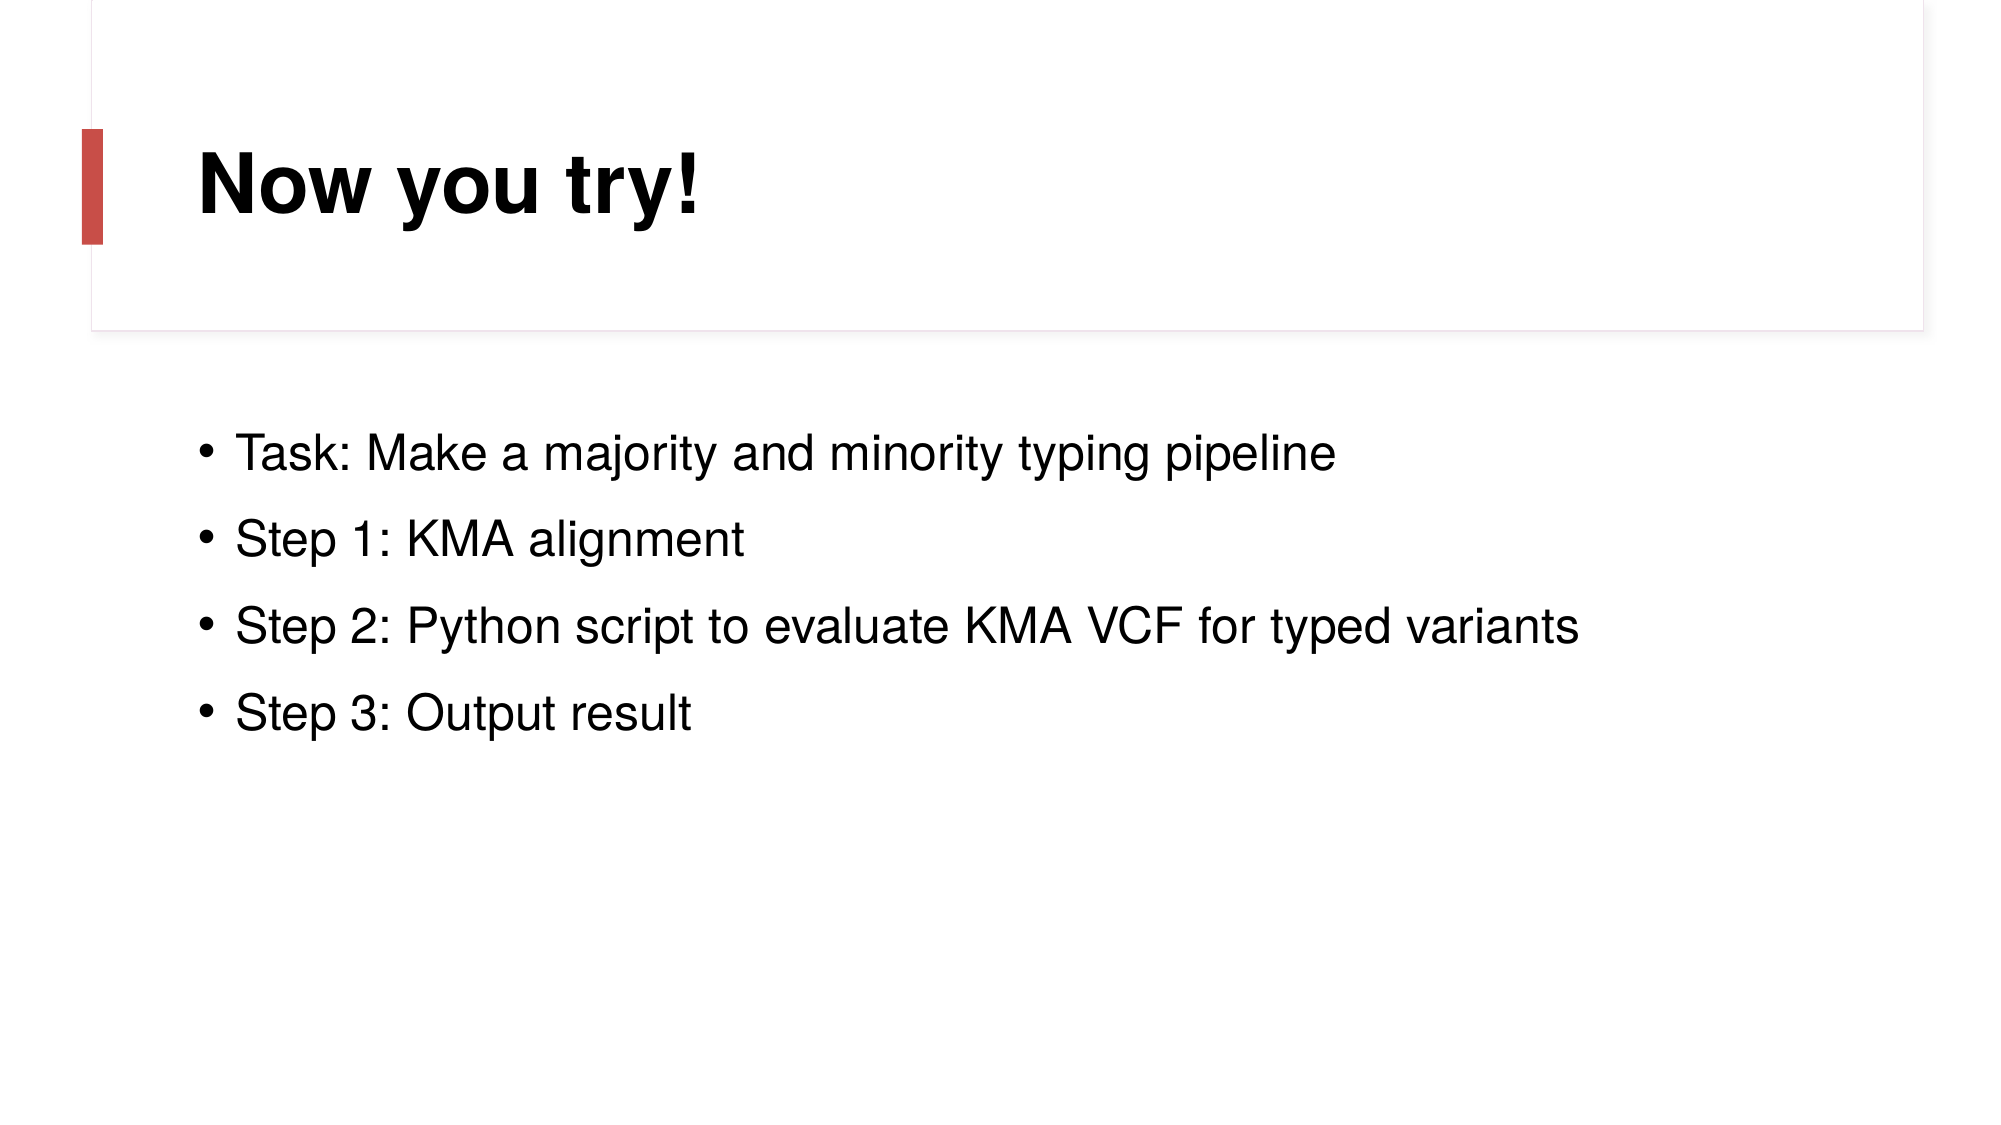

# Now you try!
Task: Make a majority and minority typing pipeline
Step 1: KMA alignment
Step 2: Python script to evaluate KMA VCF for typed variants
Step 3: Output result